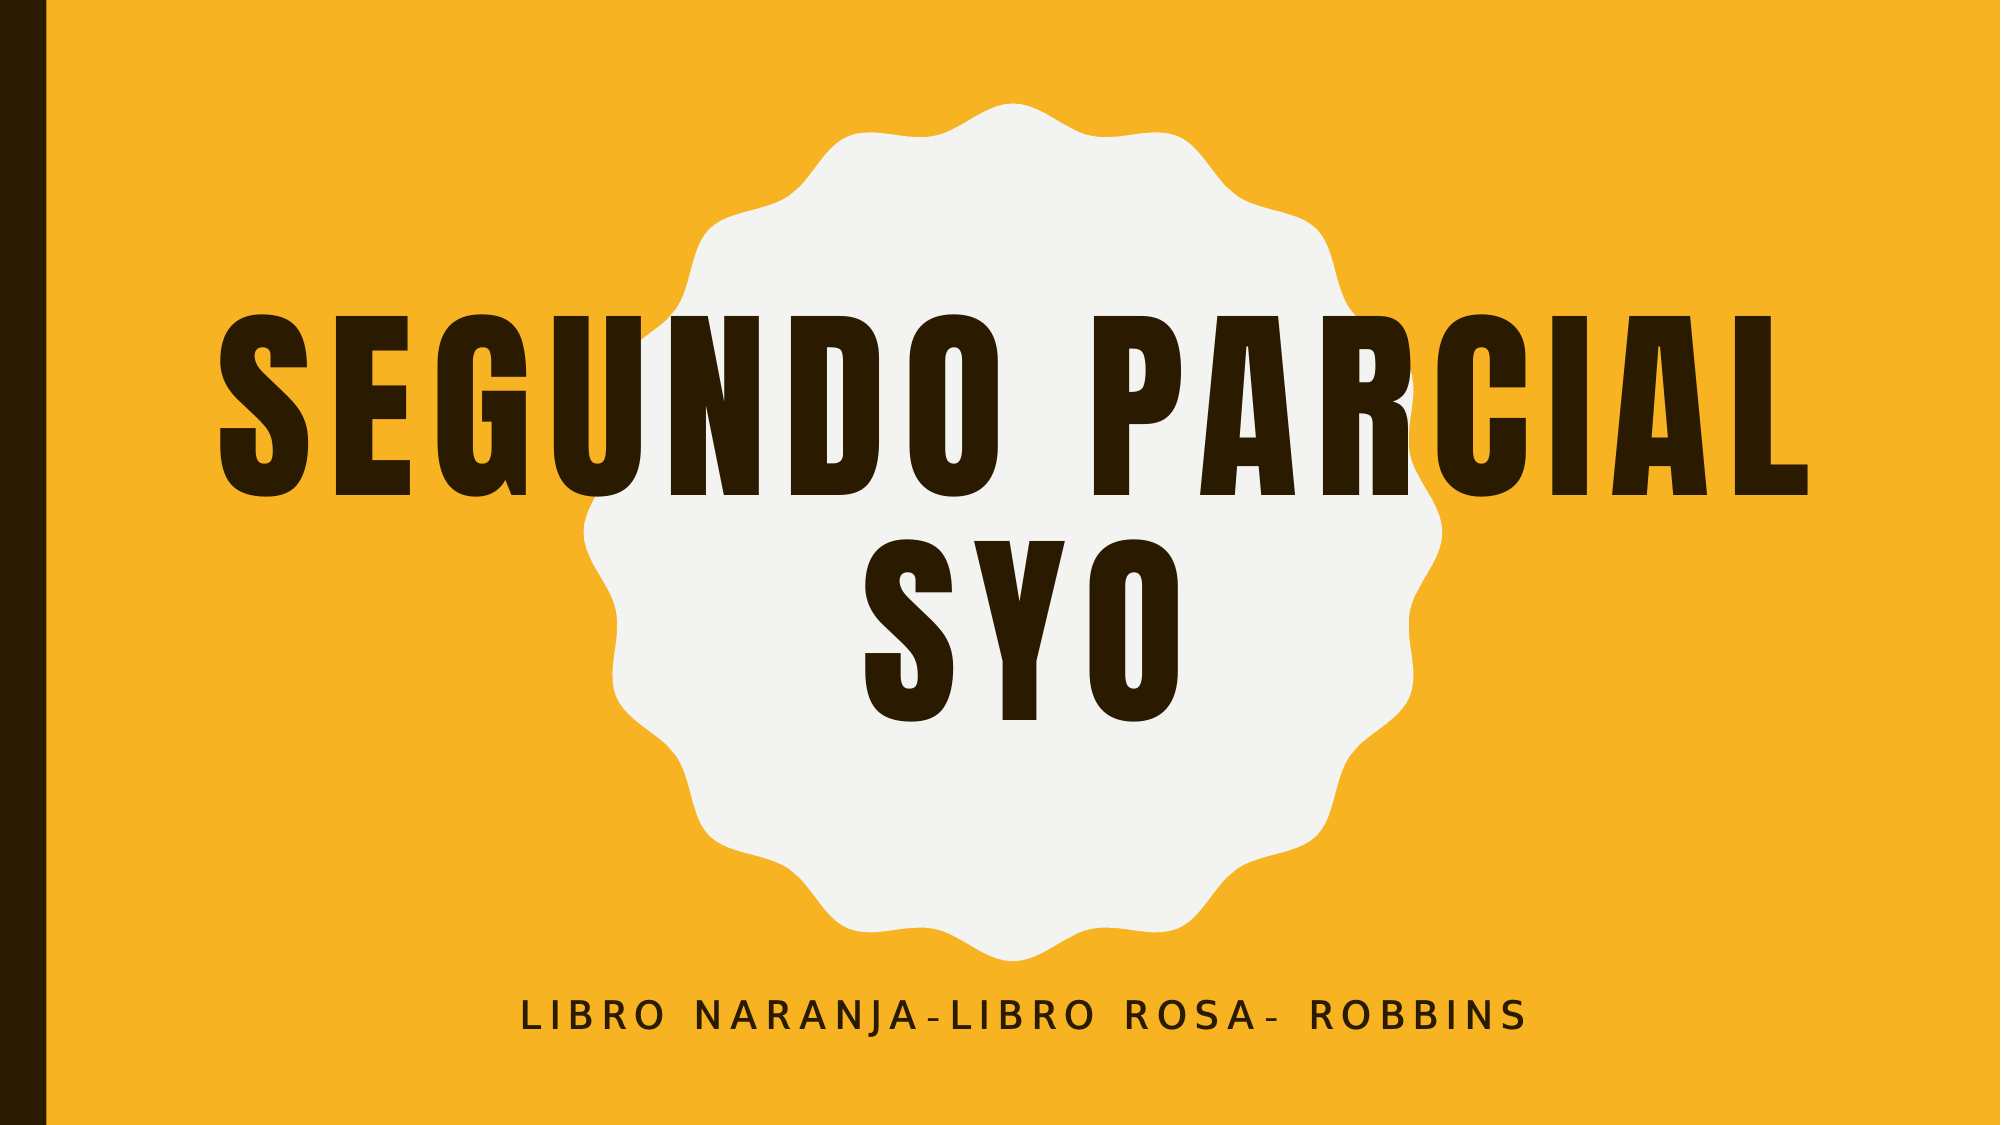

# SEGUNDO PARCIAL SYO
LIBRO NARANJA-LIBRO ROSA- ROBBINS